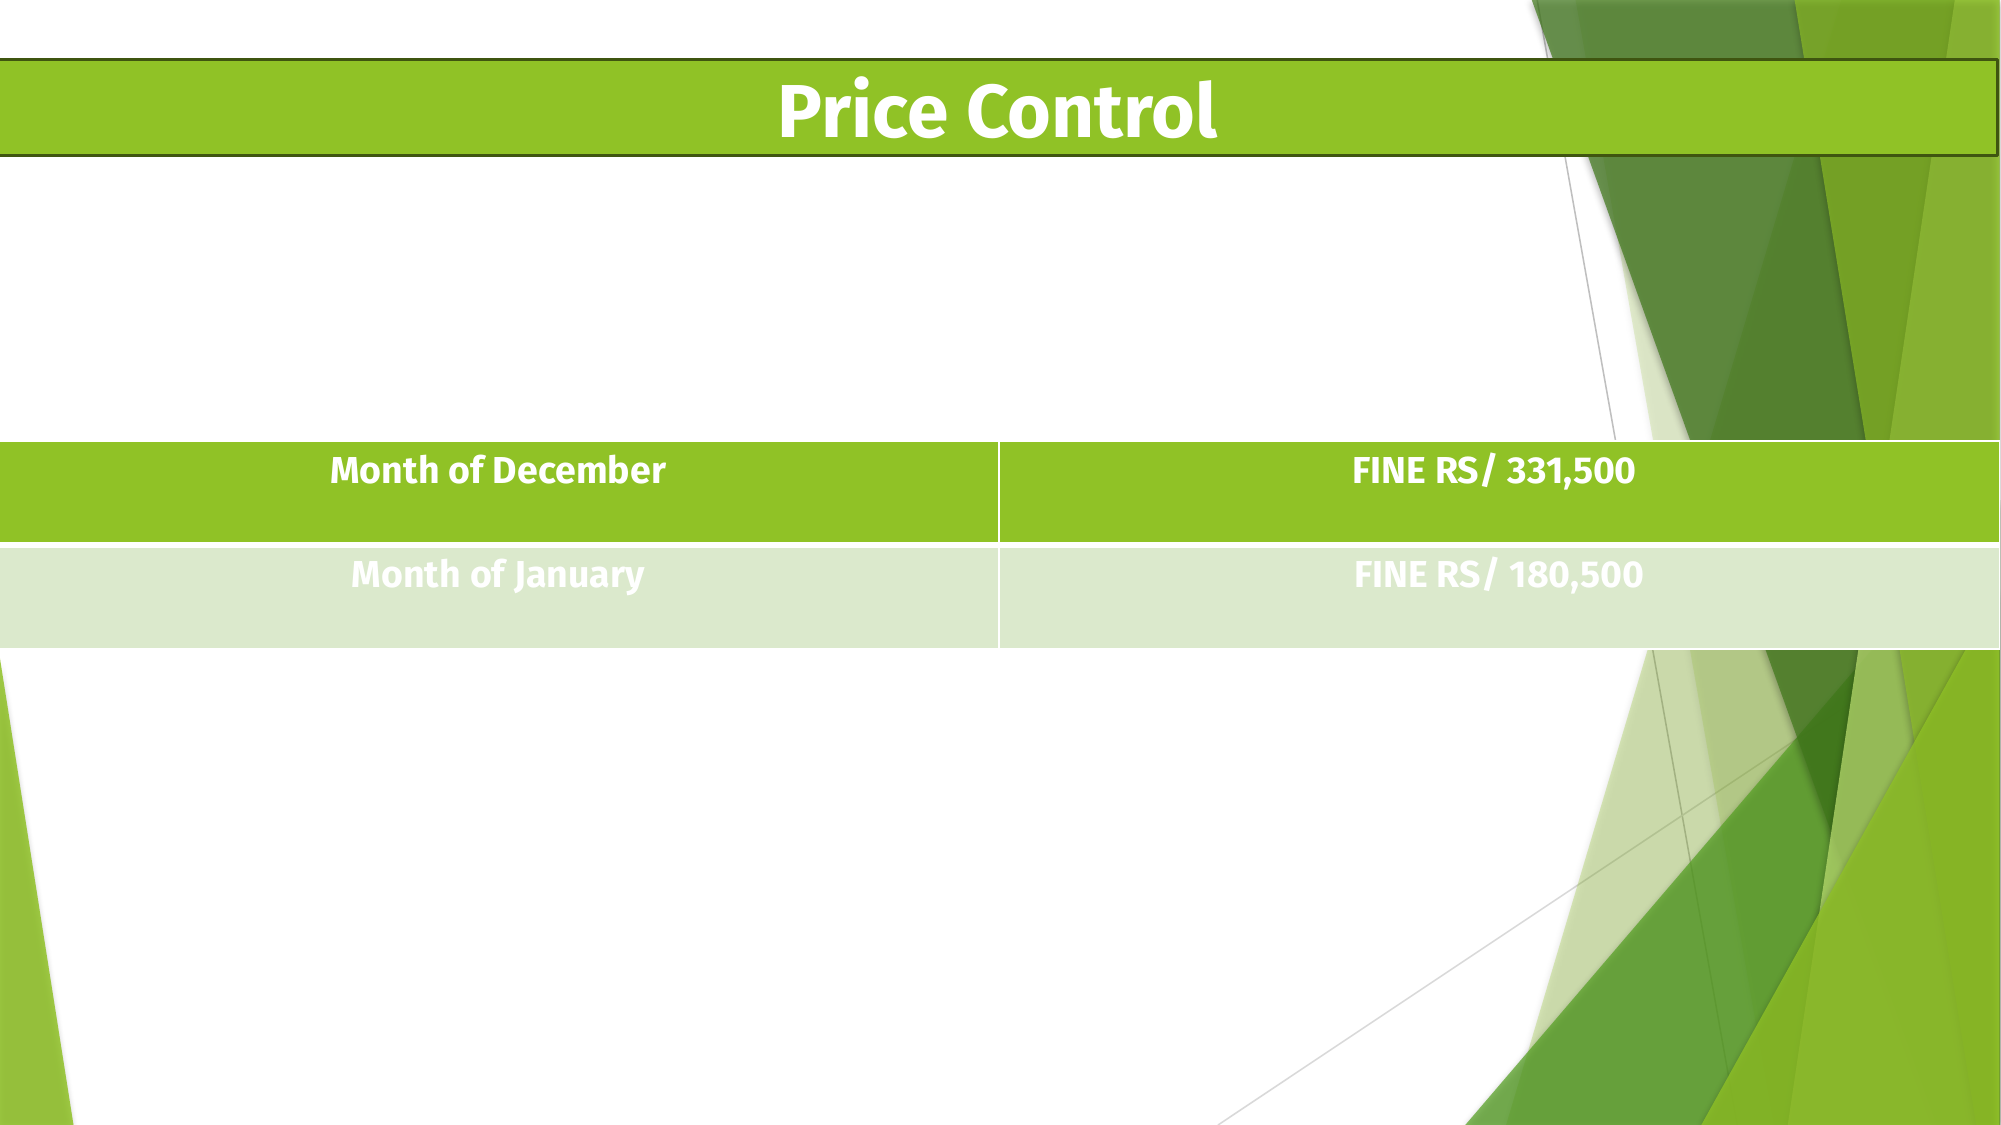

Price Control
| Month of December | FINE RS/ 331,500 |
| --- | --- |
| Month of January | FINE RS/ 180,500 |